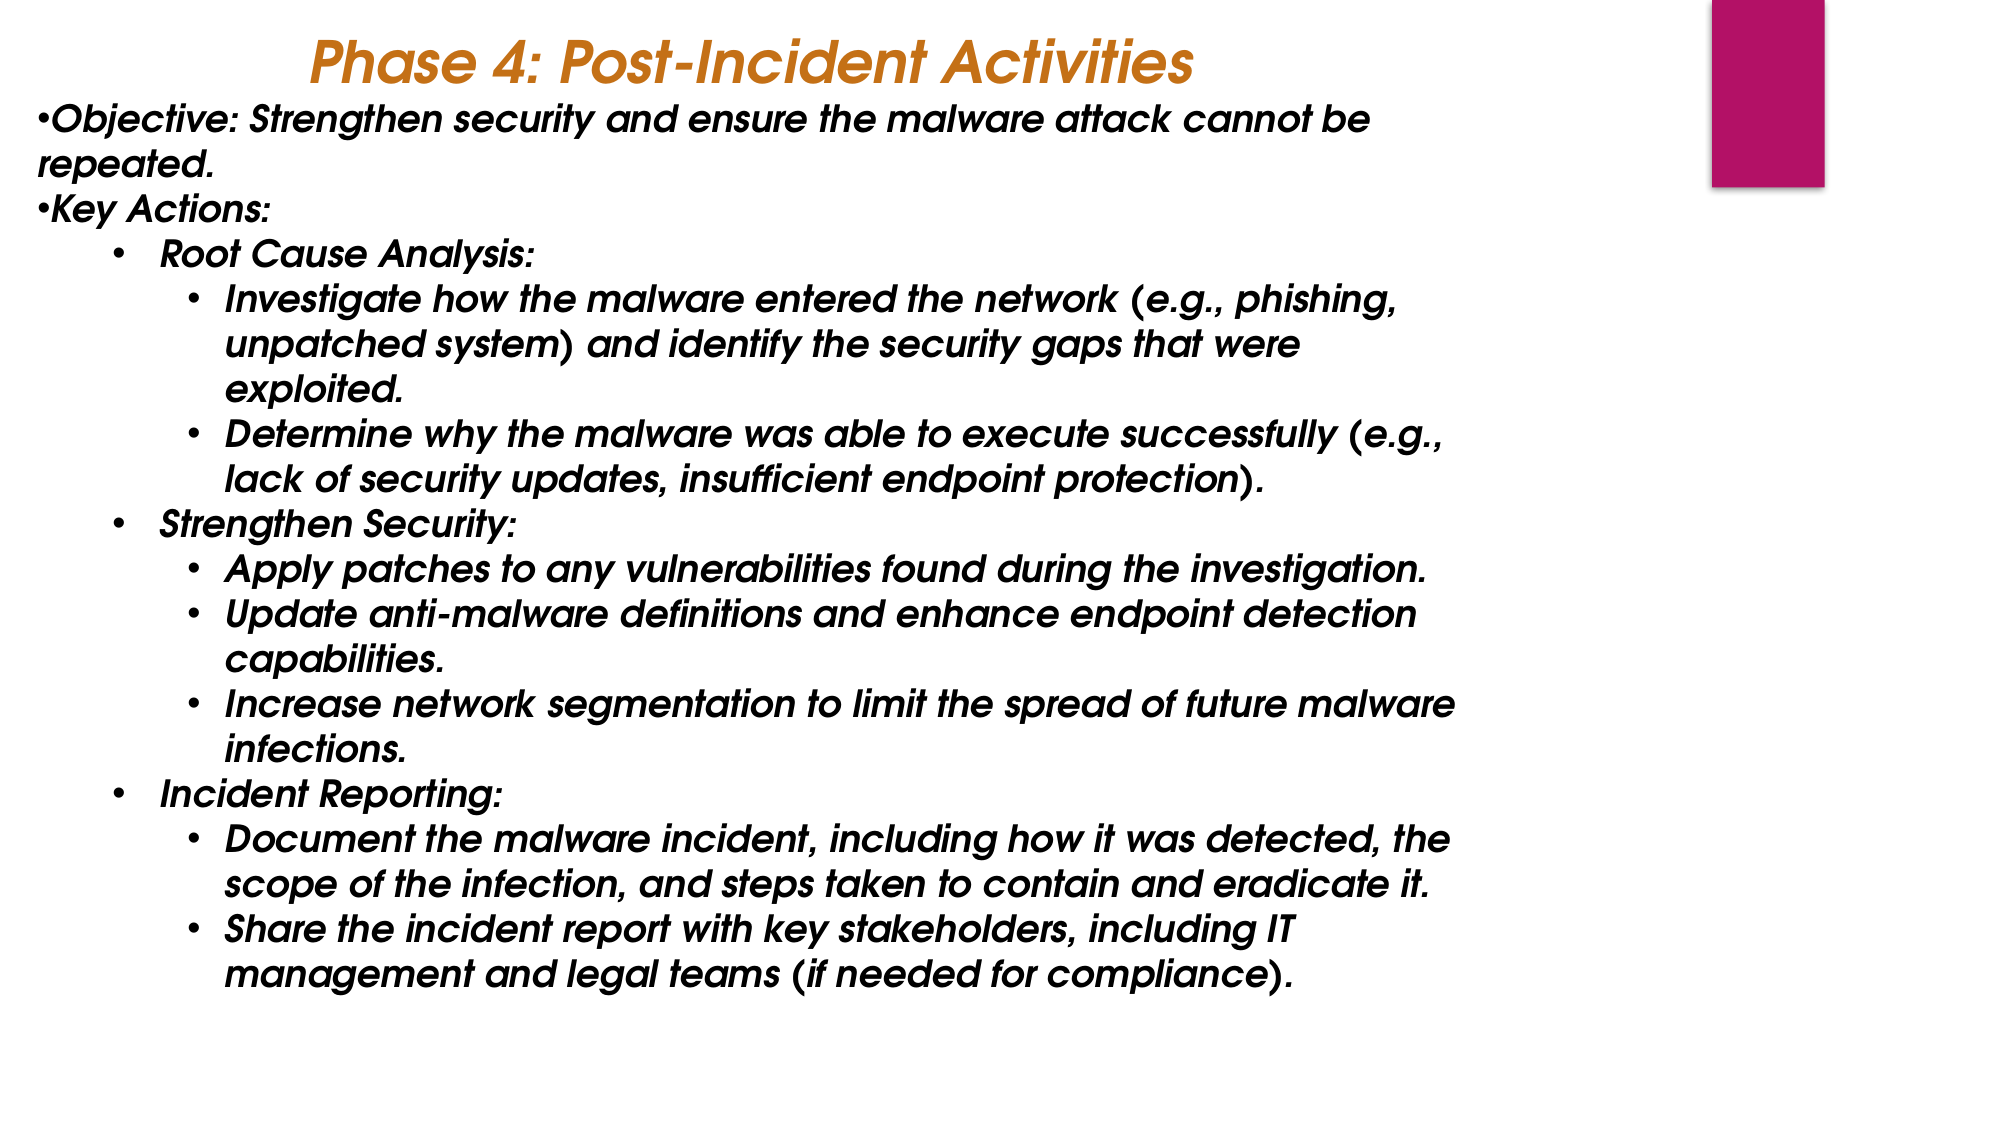

Phase 4: Post-Incident Activities
Objective: Strengthen security and ensure the malware attack cannot be repeated.
Key Actions:
Root Cause Analysis:
Investigate how the malware entered the network (e.g., phishing, unpatched system) and identify the security gaps that were exploited.
Determine why the malware was able to execute successfully (e.g., lack of security updates, insufficient endpoint protection).
Strengthen Security:
Apply patches to any vulnerabilities found during the investigation.
Update anti-malware definitions and enhance endpoint detection capabilities.
Increase network segmentation to limit the spread of future malware infections.
Incident Reporting:
Document the malware incident, including how it was detected, the scope of the infection, and steps taken to contain and eradicate it.
Share the incident report with key stakeholders, including IT management and legal teams (if needed for compliance).